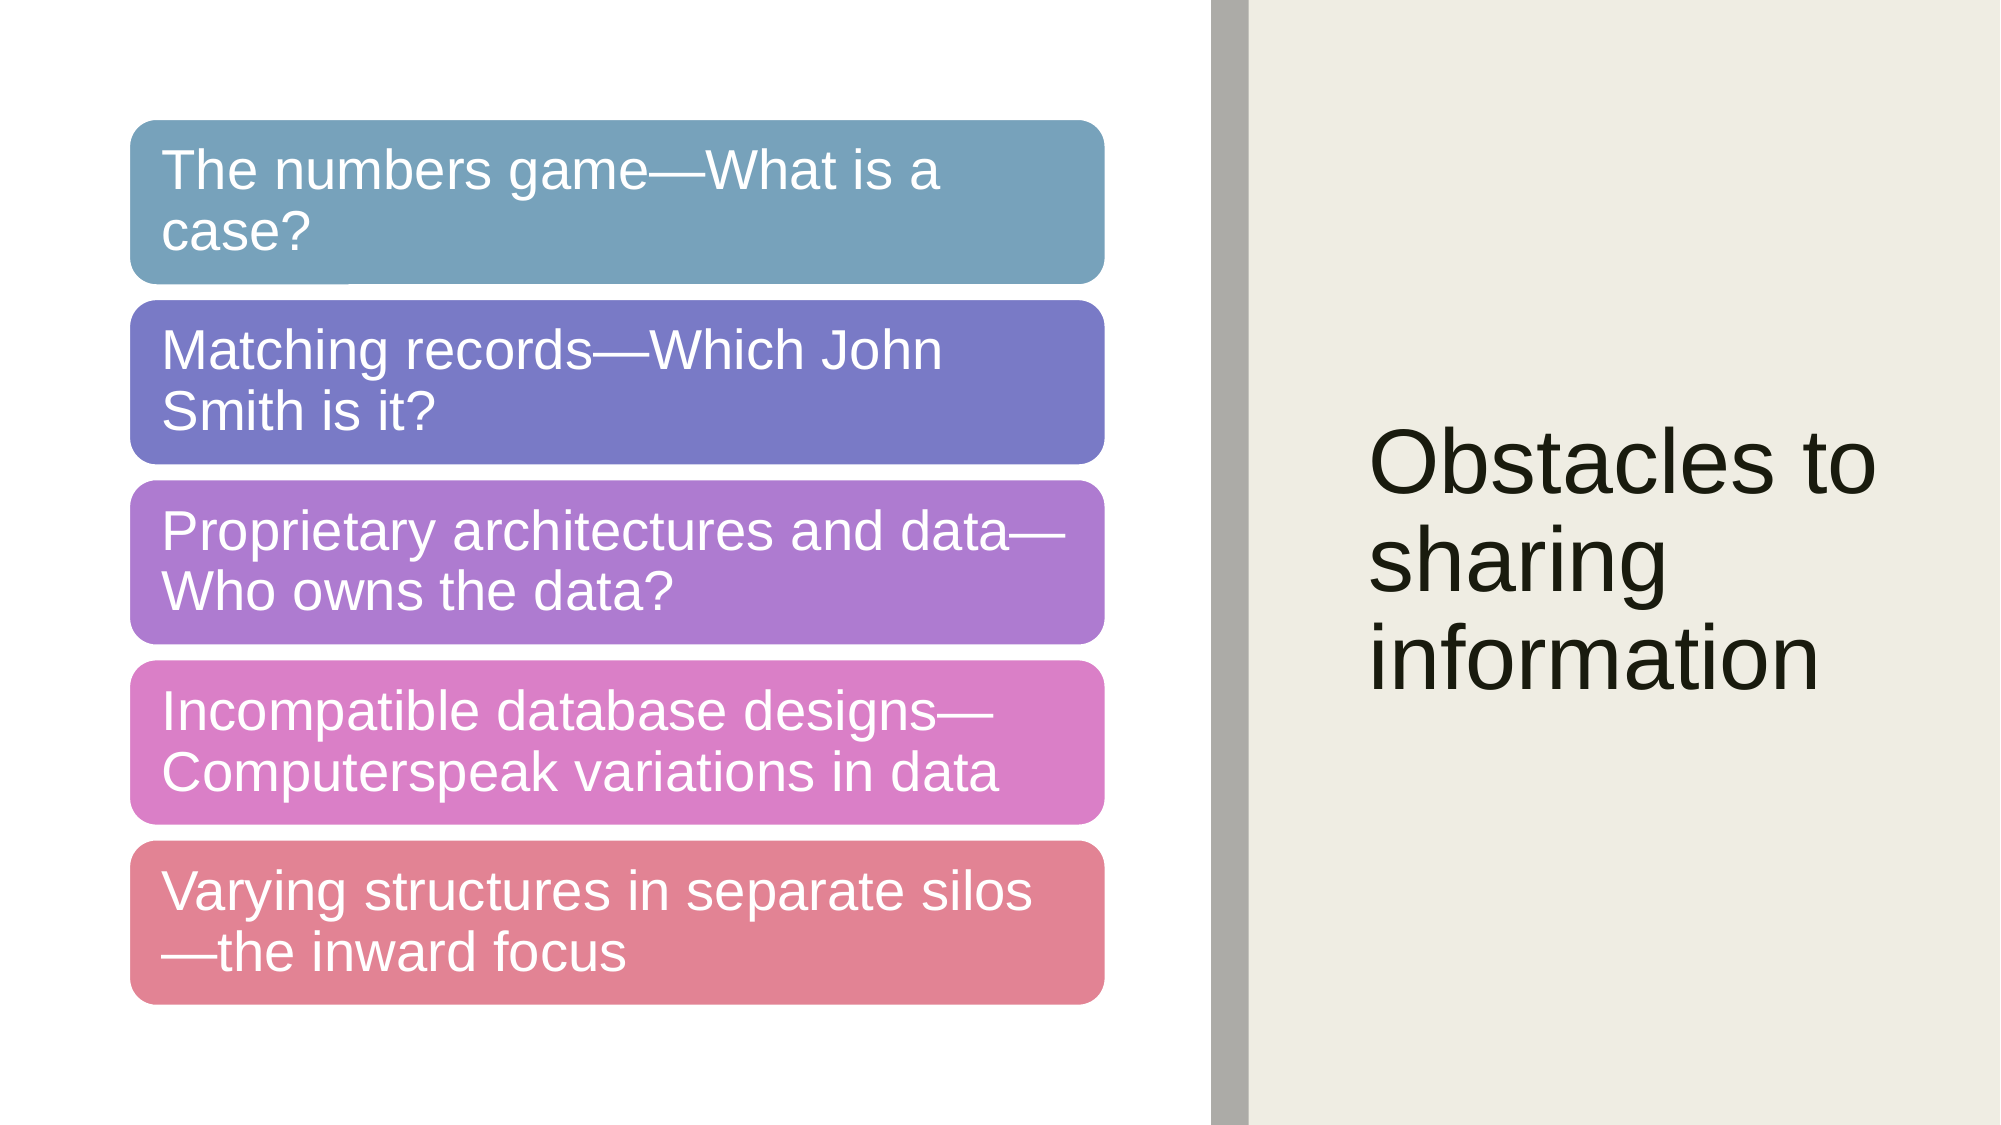

# Obstacles to sharing information
The numbers game—What is a case?
Matching records—Which John Smith is it?
Proprietary architectures and data—Who owns the data?
Incompatible database designs—Computerspeak variations in data
Varying structures in separate silos—the inward focus